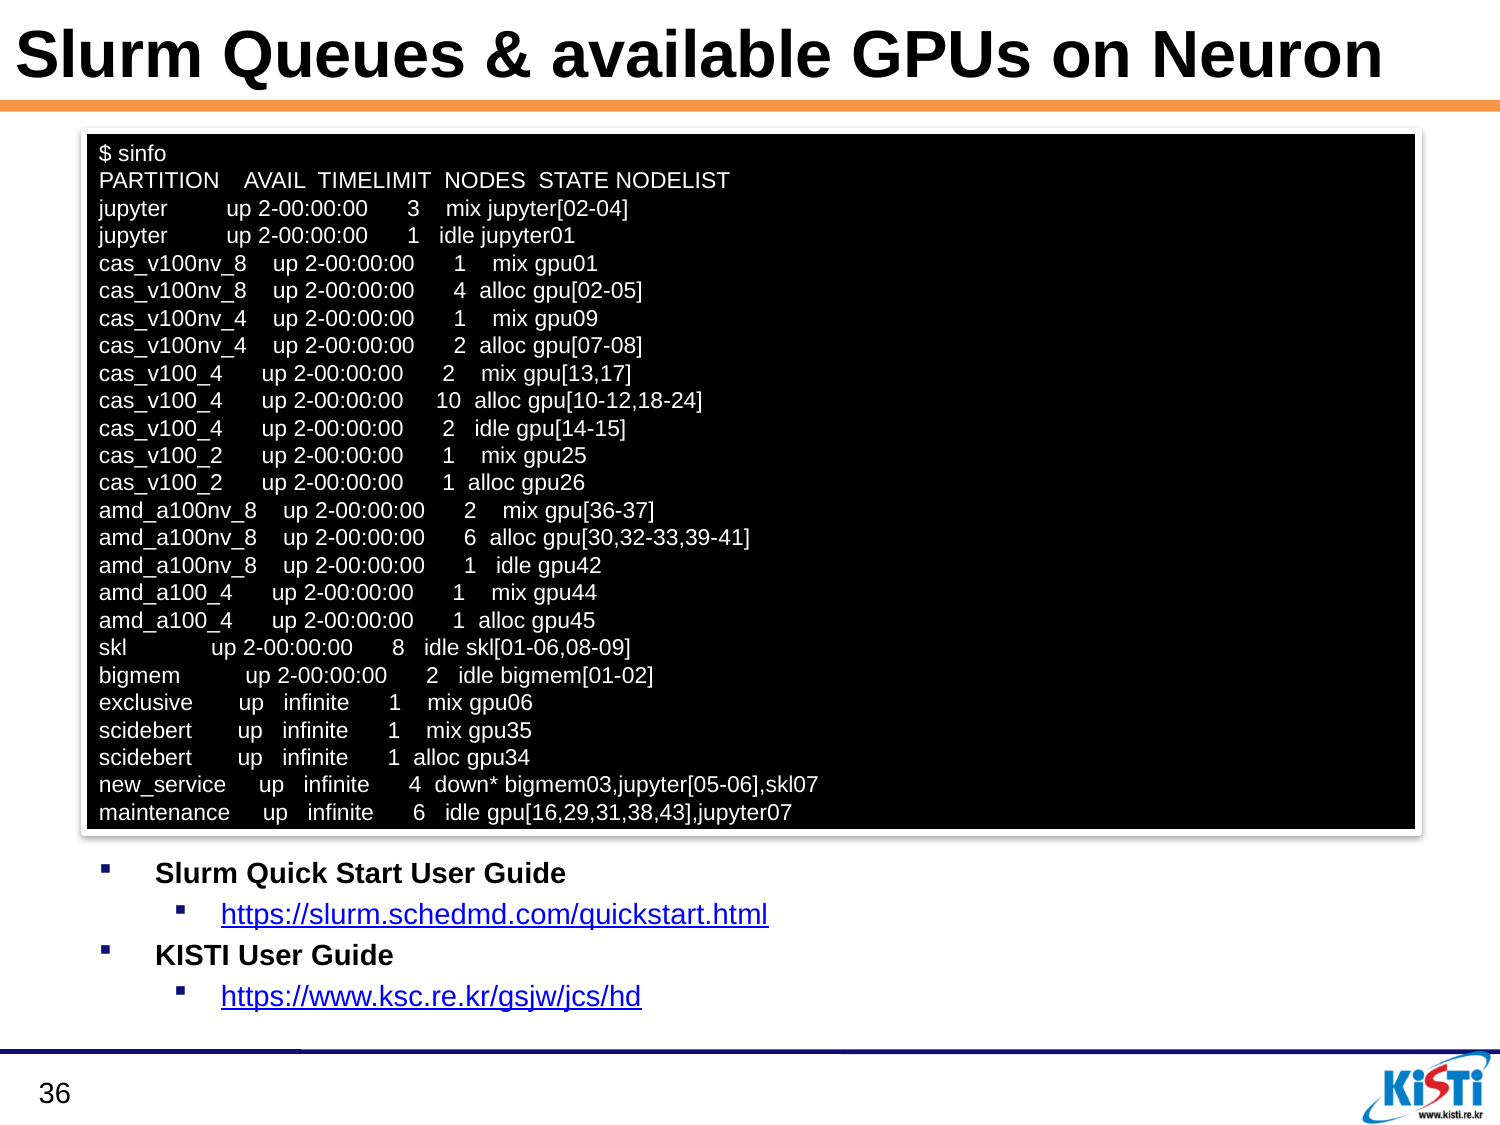

# Slurm Queues & available GPUs on Neuron
$ sinfo
PARTITION    AVAIL  TIMELIMIT  NODES  STATE NODELIST
jupyter         up 2-00:00:00      3    mix jupyter[02-04]
jupyter         up 2-00:00:00      1   idle jupyter01
cas_v100nv_8    up 2-00:00:00      1    mix gpu01
cas_v100nv_8    up 2-00:00:00      4  alloc gpu[02-05]
cas_v100nv_4    up 2-00:00:00      1    mix gpu09
cas_v100nv_4    up 2-00:00:00      2  alloc gpu[07-08]
cas_v100_4      up 2-00:00:00      2    mix gpu[13,17]
cas_v100_4      up 2-00:00:00     10  alloc gpu[10-12,18-24]
cas_v100_4      up 2-00:00:00      2   idle gpu[14-15]
cas_v100_2      up 2-00:00:00      1    mix gpu25
cas_v100_2      up 2-00:00:00      1  alloc gpu26
amd_a100nv_8    up 2-00:00:00      2    mix gpu[36-37]
amd_a100nv_8    up 2-00:00:00      6  alloc gpu[30,32-33,39-41]
amd_a100nv_8    up 2-00:00:00      1   idle gpu42
amd_a100_4      up 2-00:00:00      1    mix gpu44
amd_a100_4      up 2-00:00:00      1  alloc gpu45
skl             up 2-00:00:00      8   idle skl[01-06,08-09]
bigmem          up 2-00:00:00      2   idle bigmem[01-02]
exclusive       up   infinite      1    mix gpu06
scidebert       up   infinite      1    mix gpu35
scidebert       up   infinite      1  alloc gpu34
new_service     up   infinite      4  down* bigmem03,jupyter[05-06],skl07
maintenance     up   infinite      6   idle gpu[16,29,31,38,43],jupyter07
Slurm Quick Start User Guide
https://slurm.schedmd.com/quickstart.html
KISTI User Guide
https://www.ksc.re.kr/gsjw/jcs/hd

36